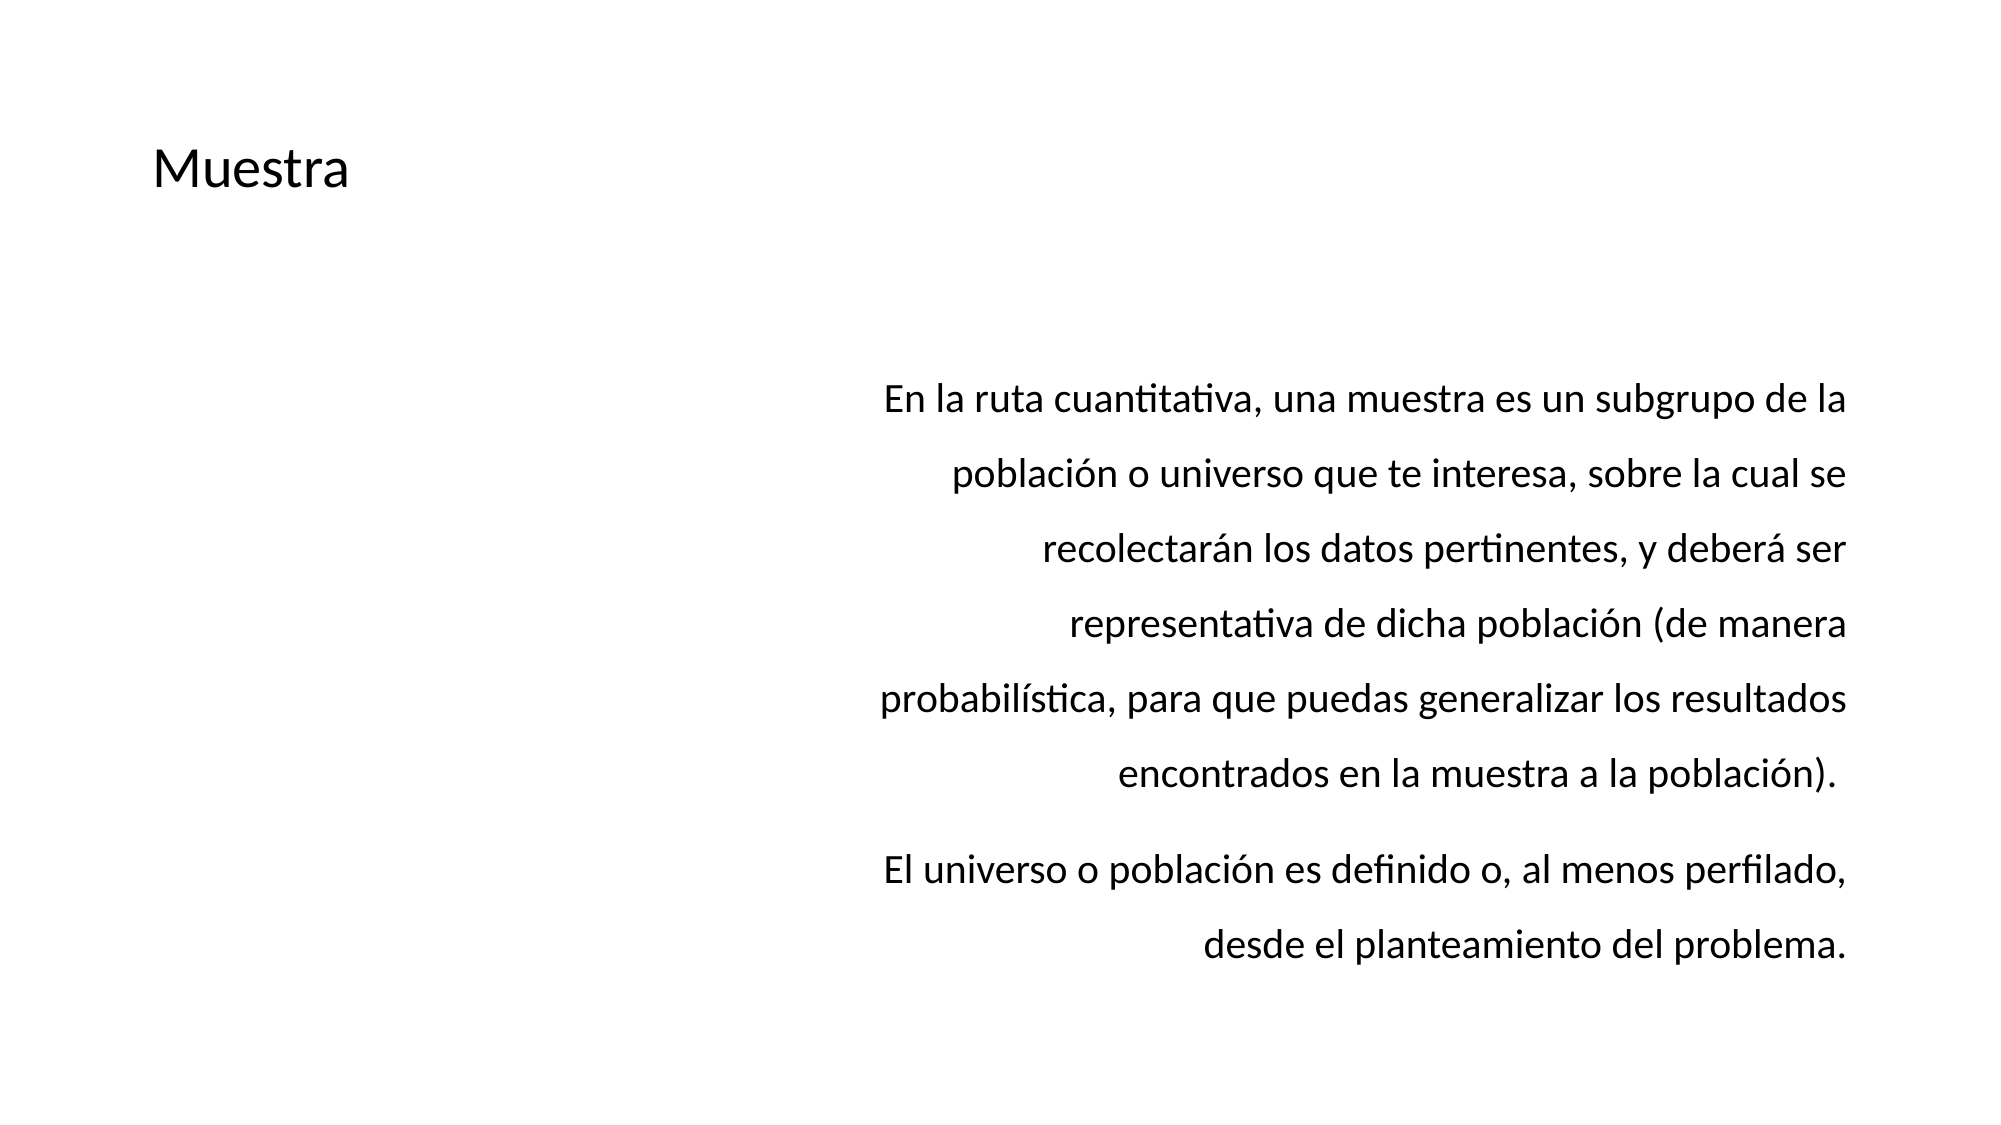

# Muestra
En la ruta cuantitativa, una muestra es un subgrupo de la población o universo que te interesa, sobre la cual se recolectarán los datos pertinentes, y deberá ser representativa de dicha población (de manera probabilística, para que puedas generalizar los resultados encontrados en la muestra a la población).
El universo o población es definido o, al menos perfilado, desde el planteamiento del problema.